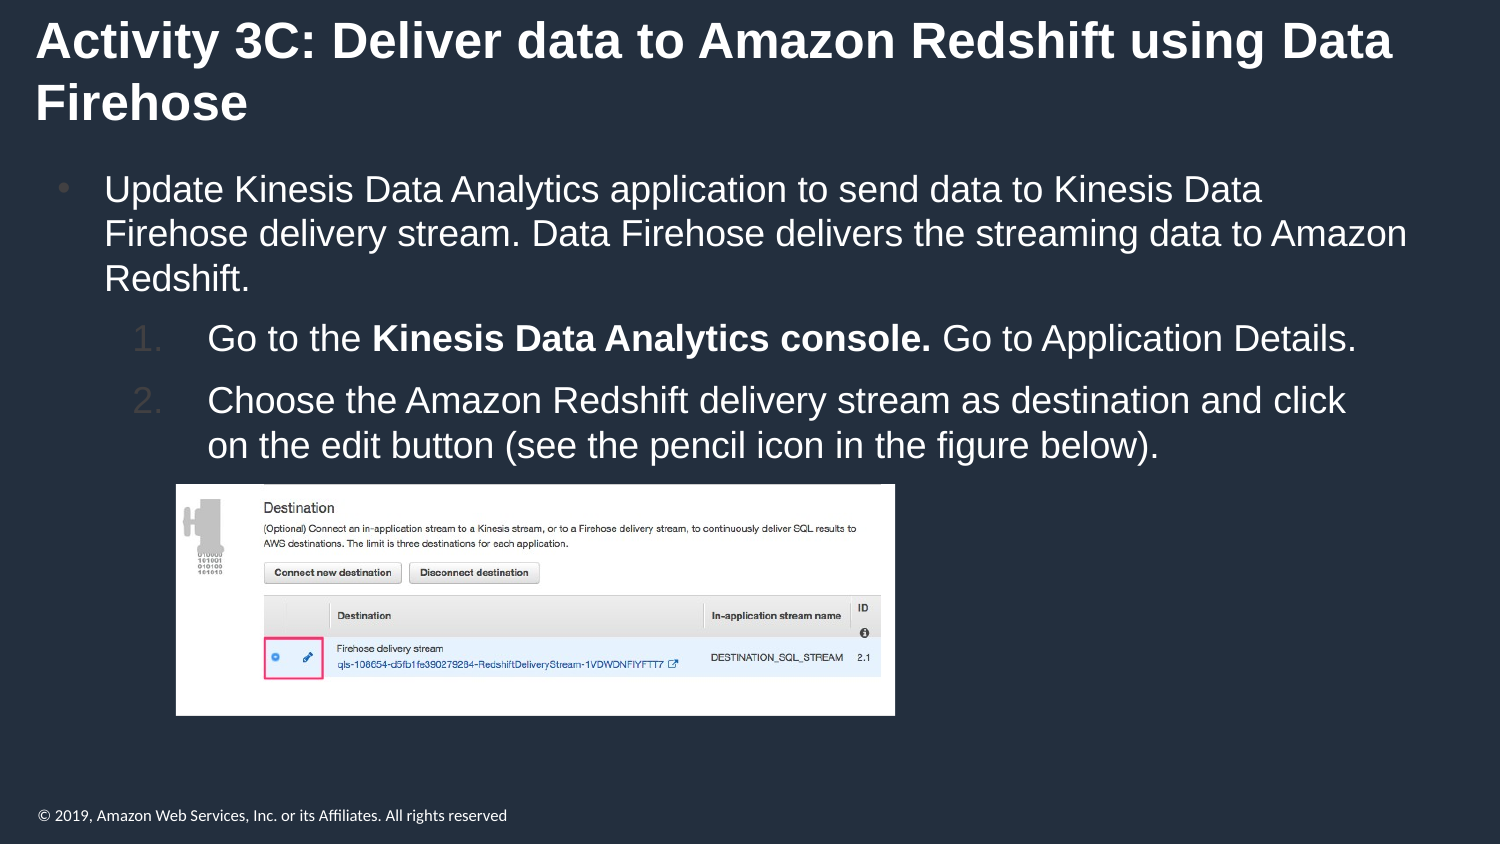

# Activity 3C: Deliver data to Amazon Redshift using Data Firehose
Update Kinesis Data Analytics application to send data to Kinesis Data Firehose delivery stream. Data Firehose delivers the streaming data to Amazon Redshift.
Go to the Kinesis Data Analytics console. Go to Application Details.
Choose the Amazon Redshift delivery stream as destination and click on the edit button (see the pencil icon in the figure below).